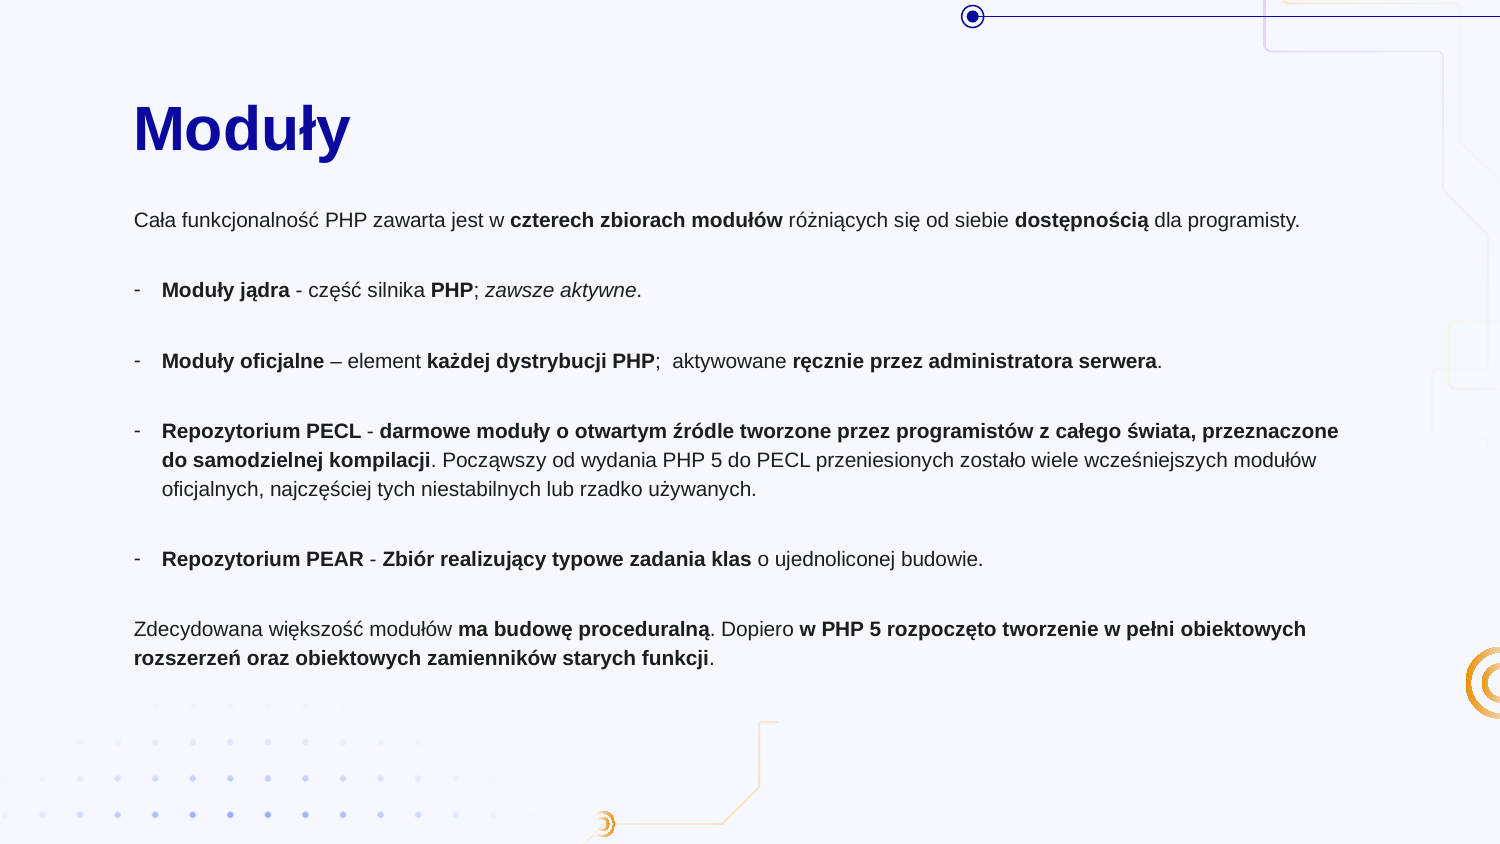

# Moduły
Cała funkcjonalność PHP zawarta jest w czterech zbiorach modułów różniących się od siebie dostępnością dla programisty.
Moduły jądra - część silnika PHP; zawsze aktywne.
Moduły oficjalne – element każdej dystrybucji PHP;  aktywowane ręcznie przez administratora serwera.
Repozytorium PECL - darmowe moduły o otwartym źródle tworzone przez programistów z całego świata, przeznaczone do samodzielnej kompilacji. Począwszy od wydania PHP 5 do PECL przeniesionych zostało wiele wcześniejszych modułów oficjalnych, najczęściej tych niestabilnych lub rzadko używanych.
Repozytorium PEAR - Zbiór realizujący typowe zadania klas o ujednoliconej budowie.
Zdecydowana większość modułów ma budowę proceduralną. Dopiero w PHP 5 rozpoczęto tworzenie w pełni obiektowych rozszerzeń oraz obiektowych zamienników starych funkcji.